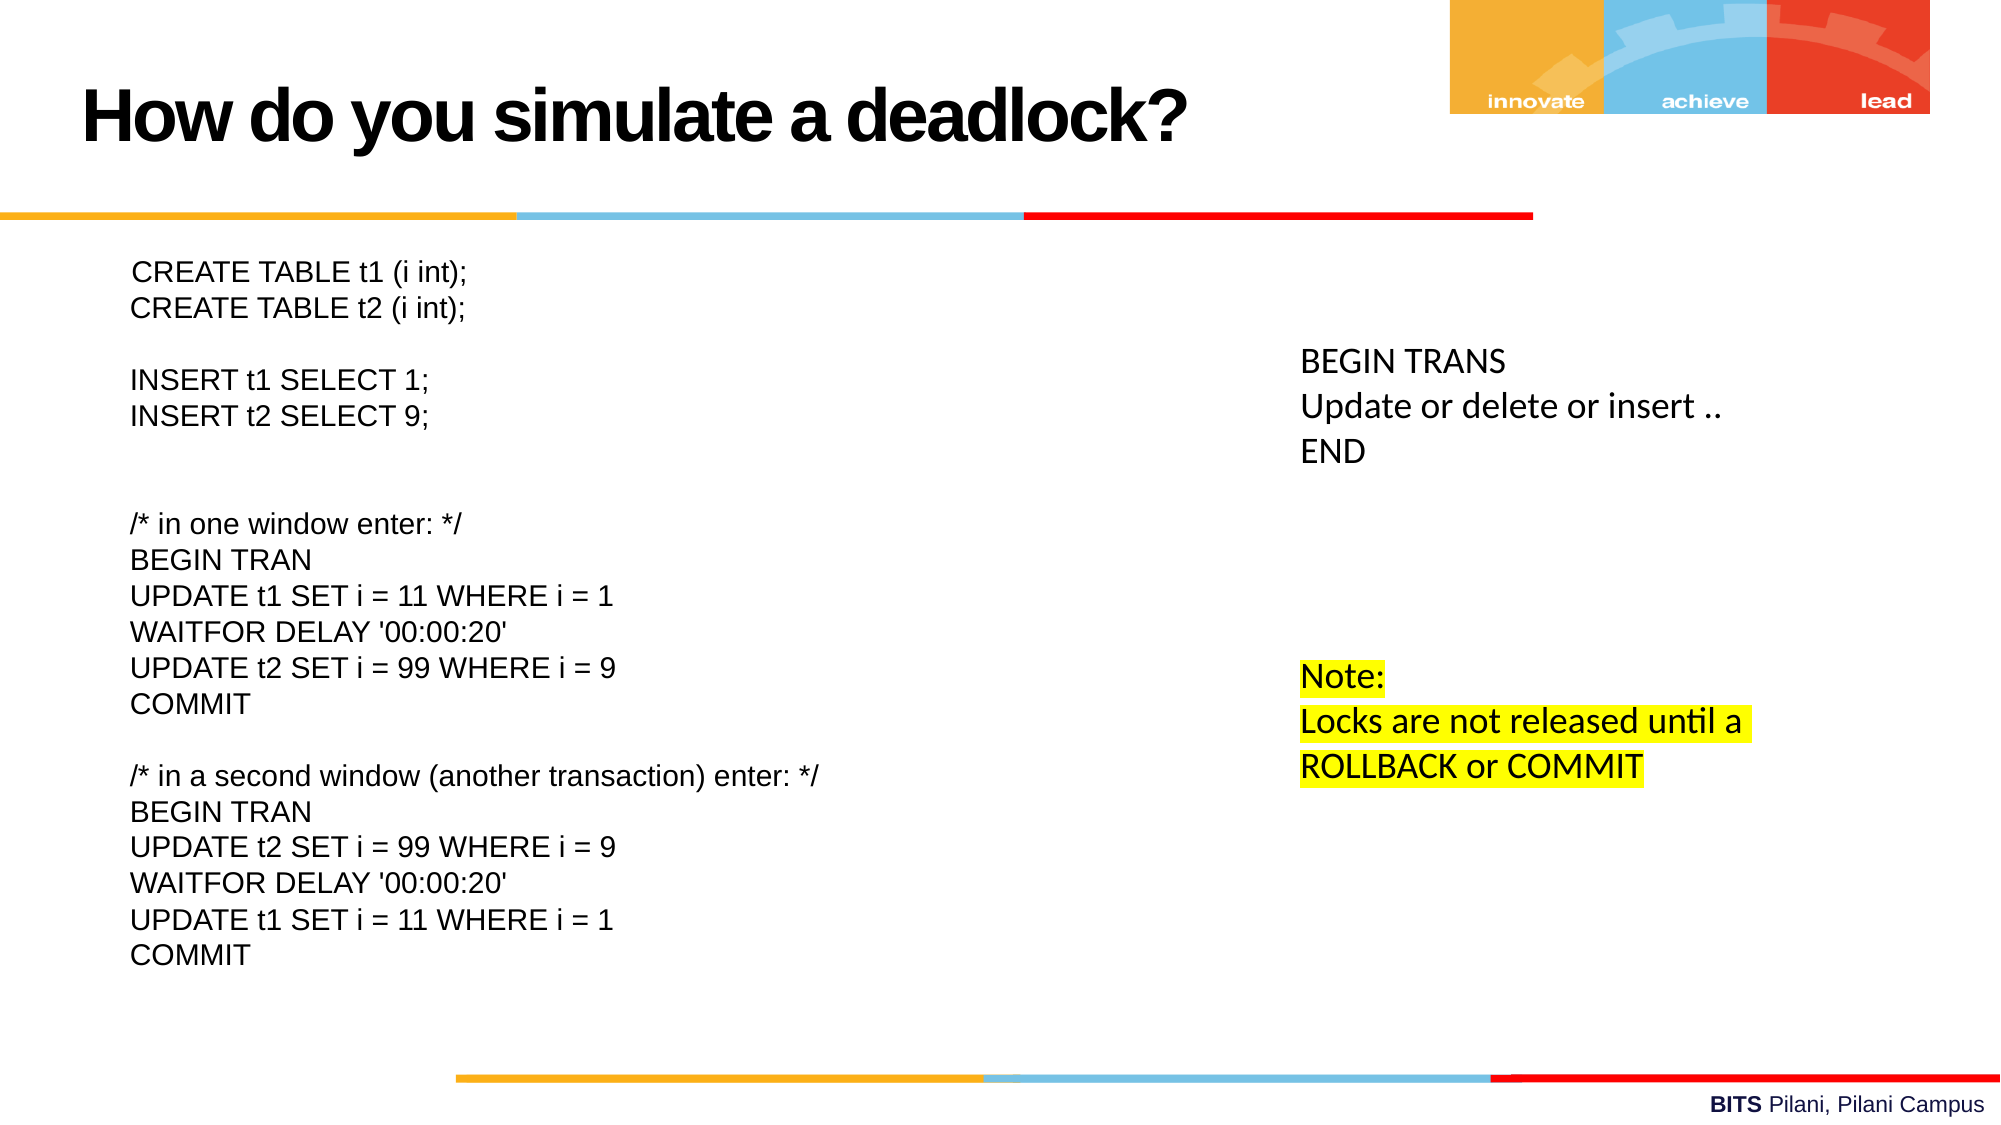

How do you simulate a deadlock?
      CREATE TABLE t1 (i int);
CREATE TABLE t2 (i int);
INSERT t1 SELECT 1;
INSERT t2 SELECT 9;
/* in one window enter: */
BEGIN TRAN
UPDATE t1 SET i = 11 WHERE i = 1
WAITFOR DELAY '00:00:20'
UPDATE t2 SET i = 99 WHERE i = 9
COMMIT
/* in a second window (another transaction) enter: */
BEGIN TRAN
UPDATE t2 SET i = 99 WHERE i = 9
WAITFOR DELAY '00:00:20'
UPDATE t1 SET i = 11 WHERE i = 1
COMMIT
BEGIN TRANS
Update or delete or insert ..
END

Note:
Locks are not released until a
ROLLBACK or COMMIT